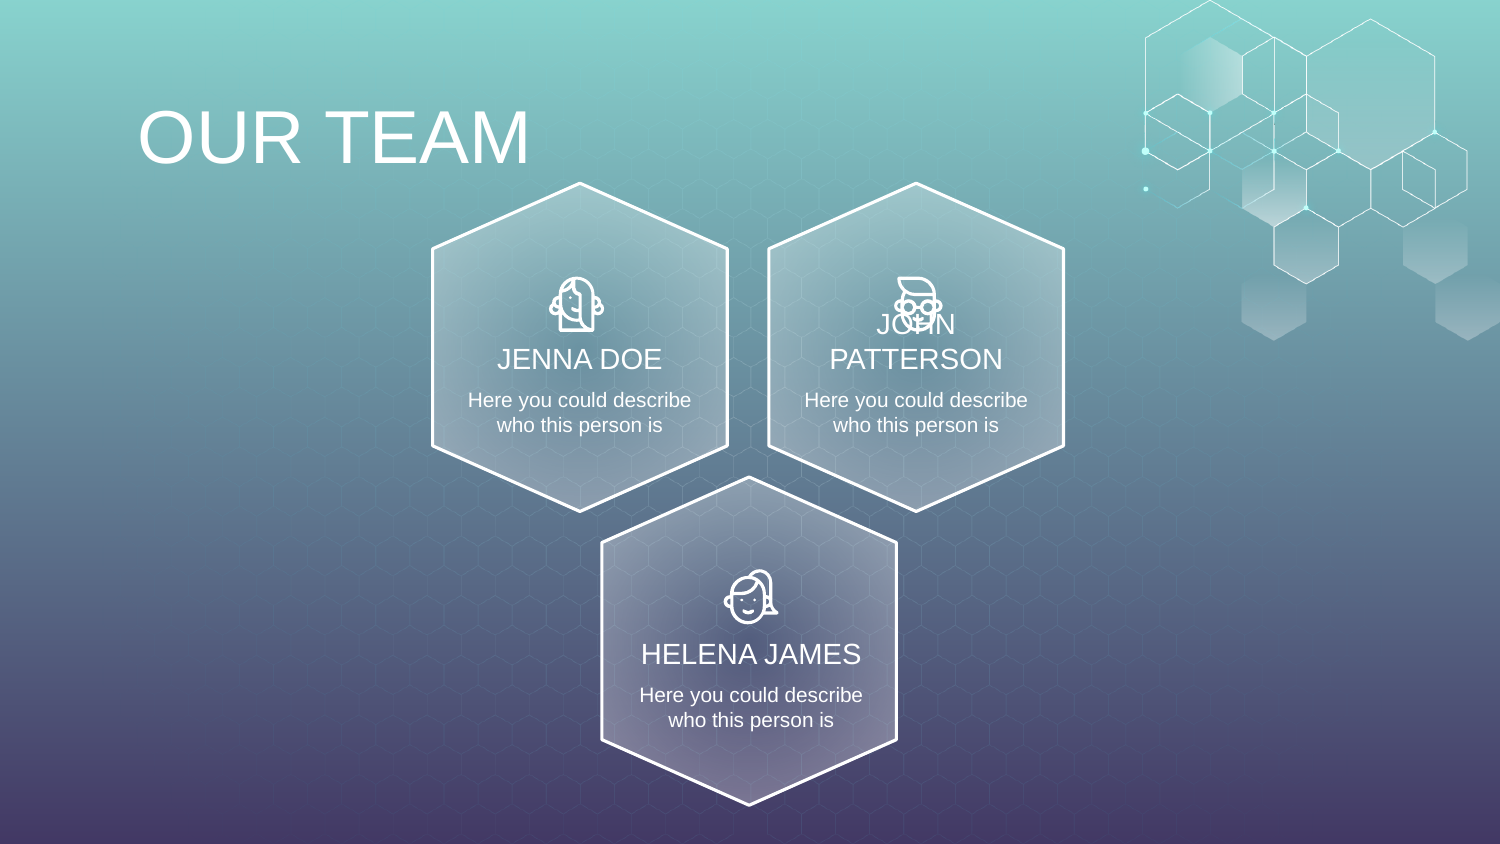

# OUR TEAM

JENNA DOE
JOHN PATTERSON
Here you could describe who this person is
Here you could describe who this person is

HELENA JAMES
Here you could describe who this person is